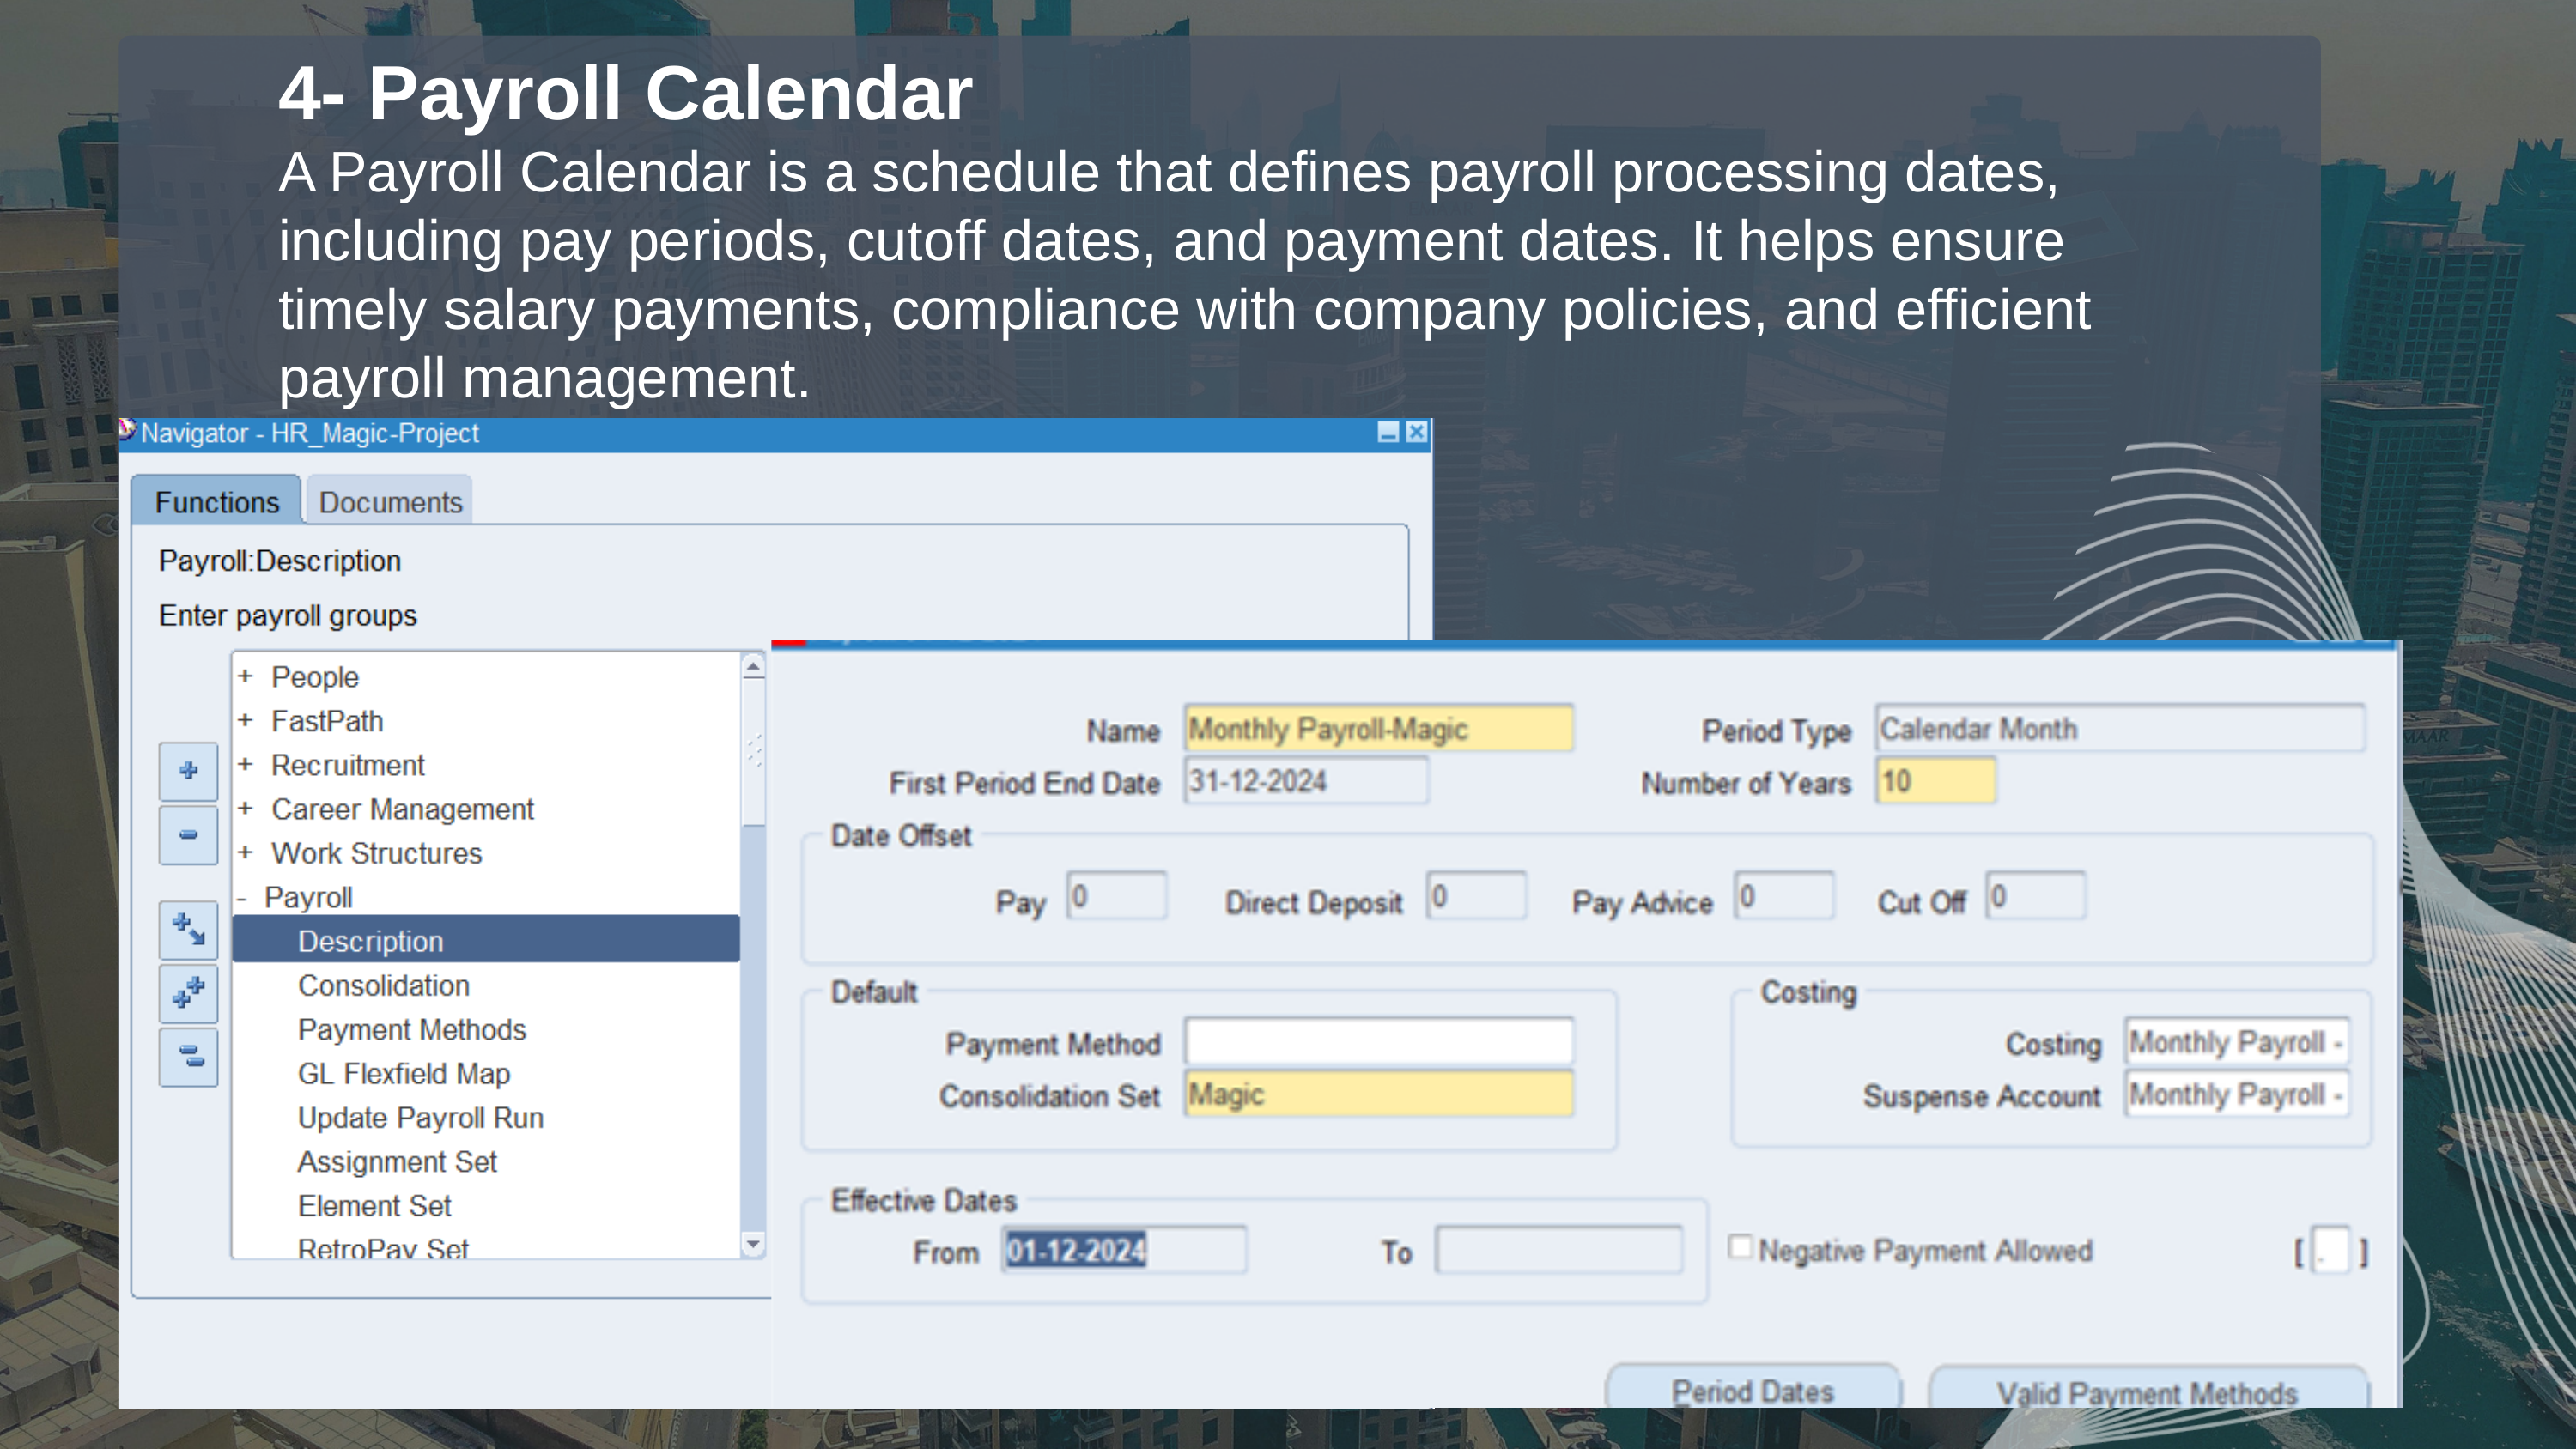

4- Payroll Calendar
A Payroll Calendar is a schedule that defines payroll processing dates, including pay periods, cutoff dates, and payment dates. It helps ensure timely salary payments, compliance with company policies, and efficient payroll management.